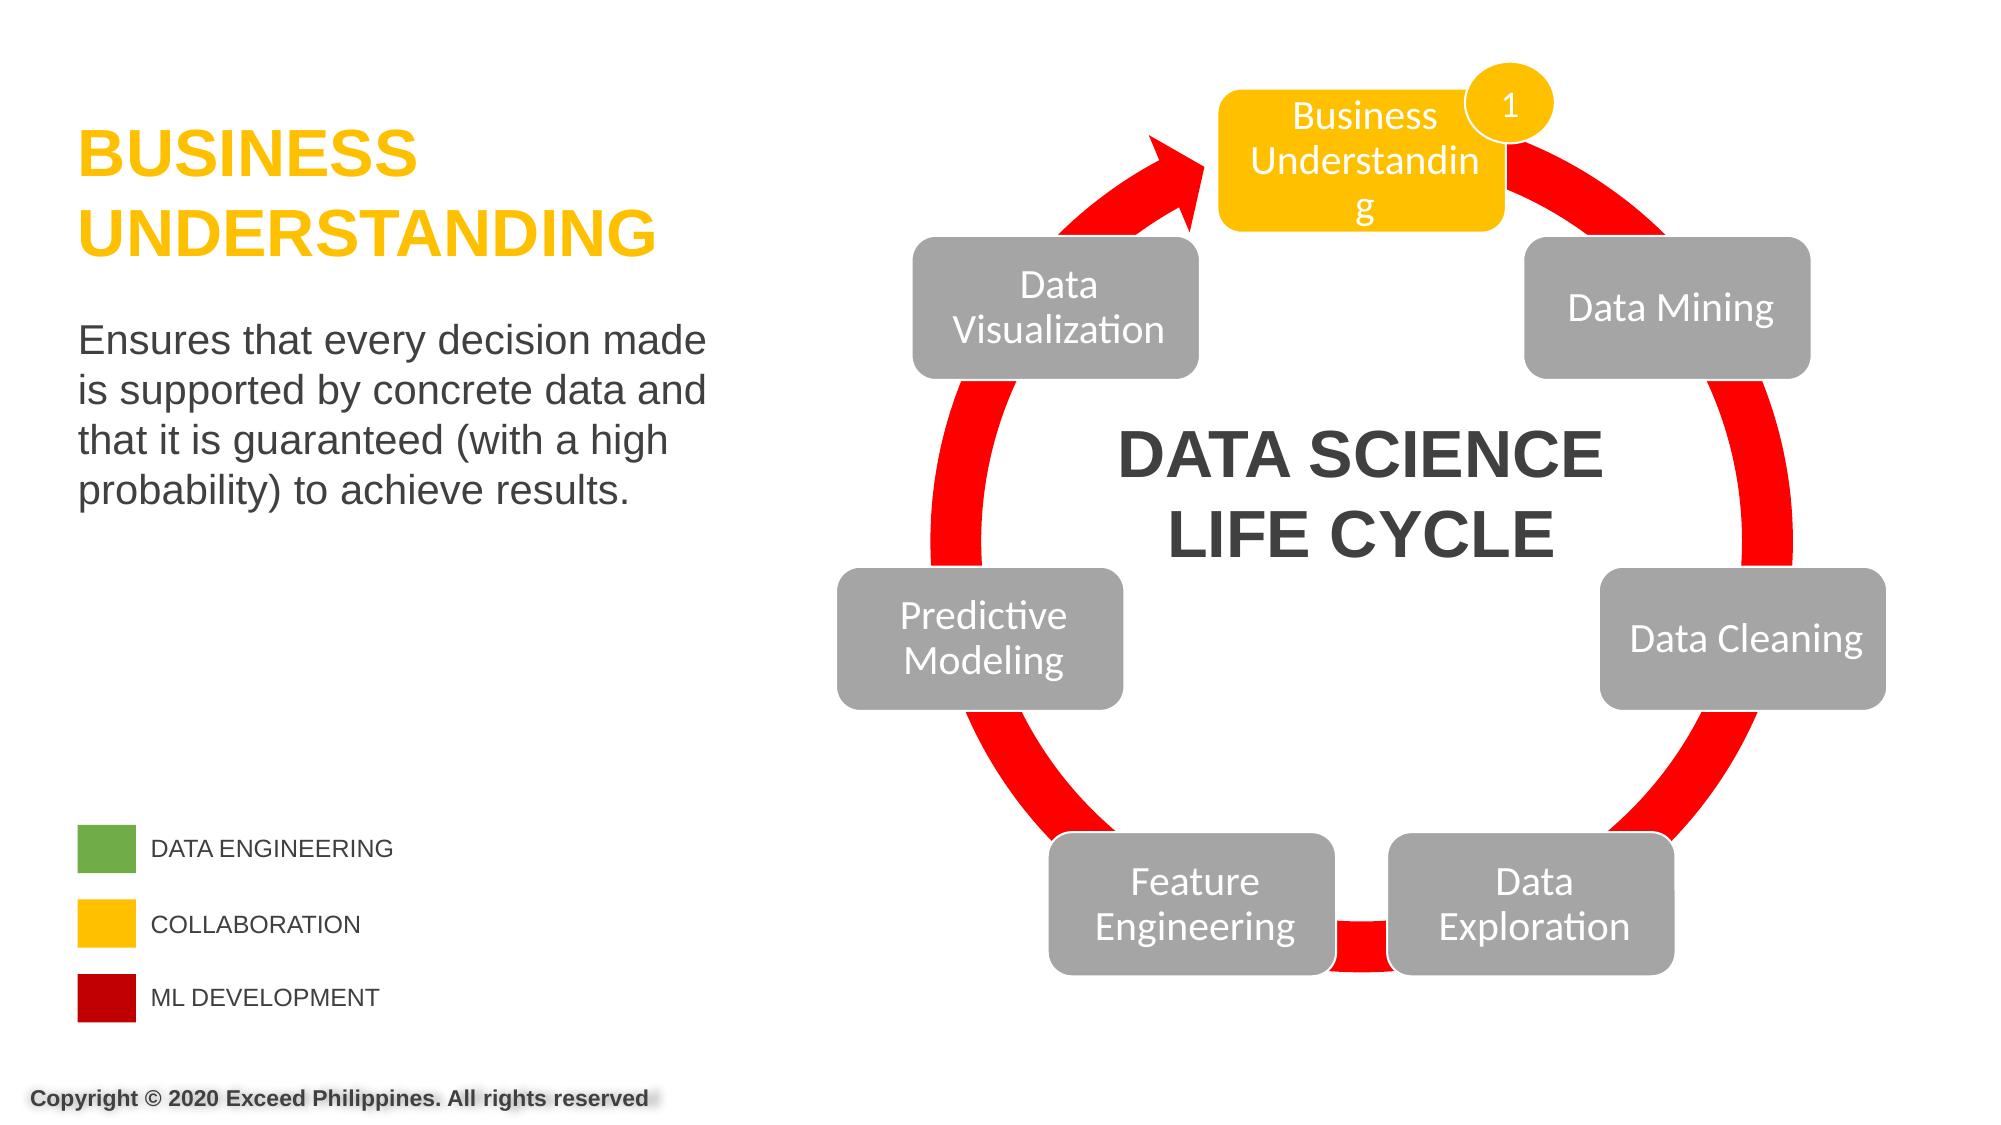

1
Business Understanding
Data Mining
Data Cleaning
Data Exploration
Feature Engineering
Predictive Modeling
Data Visualization
BUSINESS UNDERSTANDING
Ensures that every decision made is supported by concrete data and that it is guaranteed (with a high probability) to achieve results.

DATA SCIENCE
LIFE CYCLE
DATA ENGINEERING

COLLABORATION

ML DEVELOPMENT
Copyright © 2020 Exceed Philippines. All rights reserved